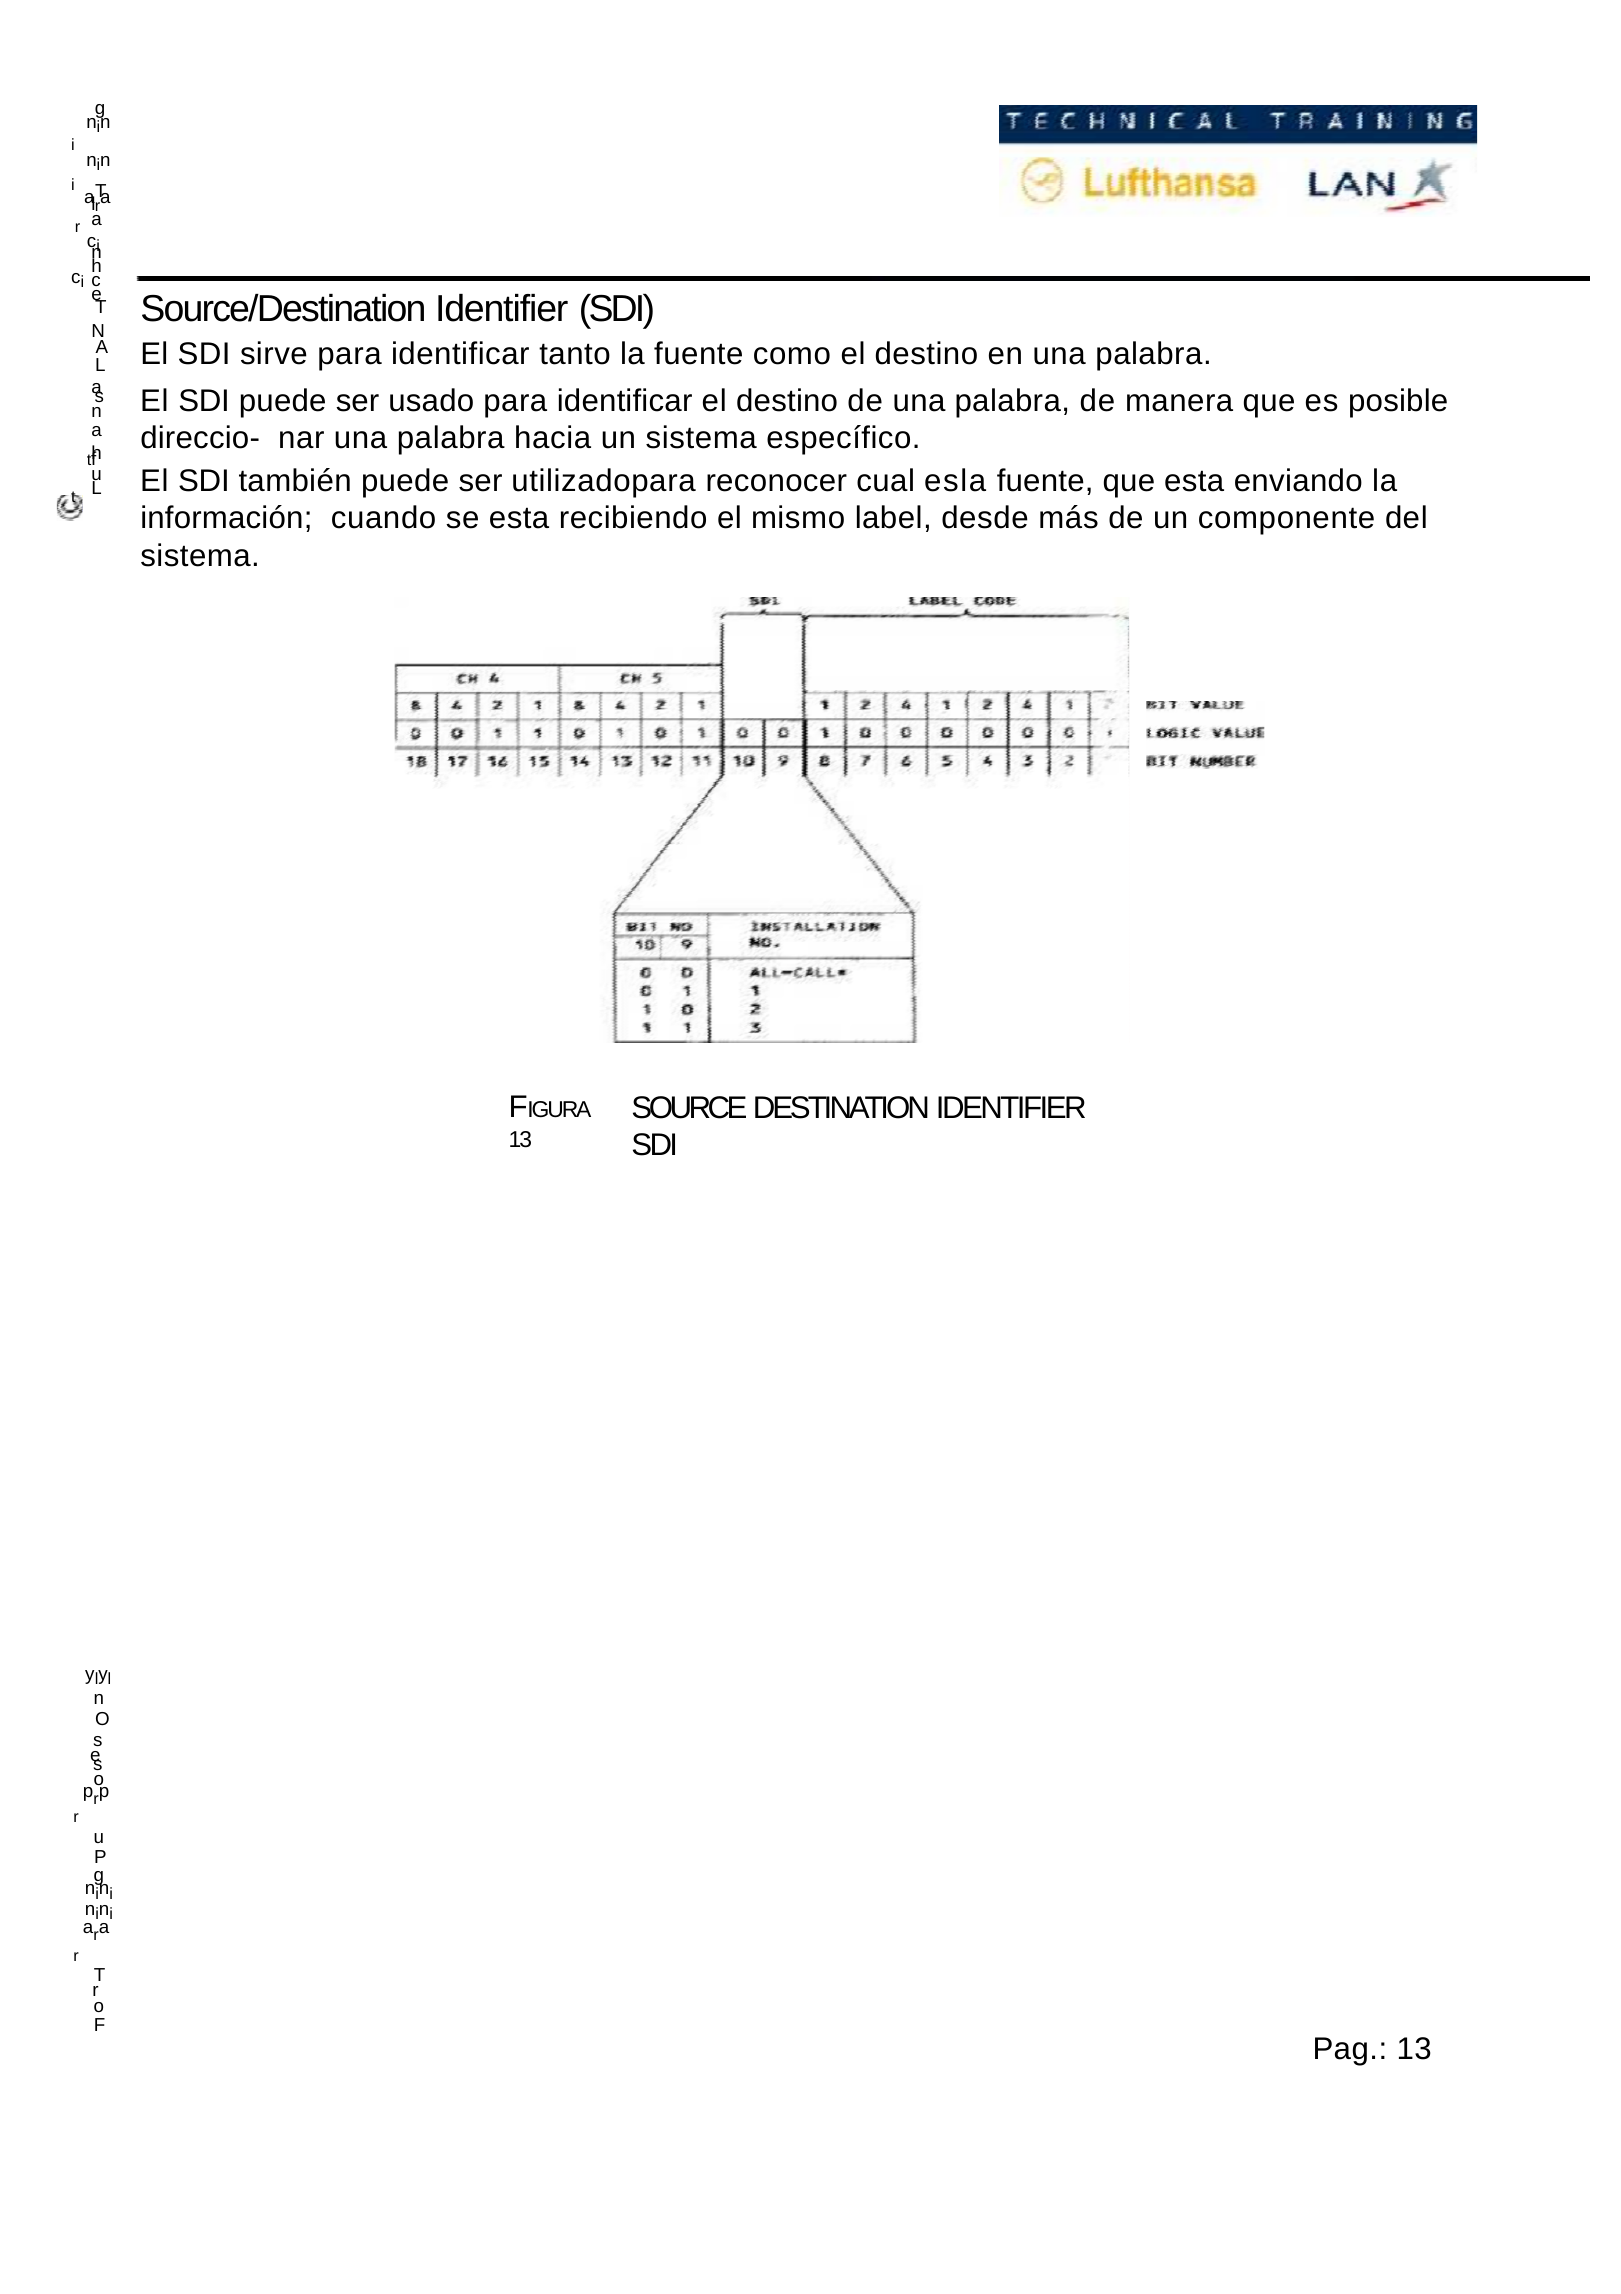

g
     nini
     nini
    arar

     T
     l
    a
     cici
    n
     h
    c
Source/Destination Identifier (SDI)
El SDI sirve para identificar tanto la fuente como el destino en una palabra.
El SDI puede ser usado para identificar el destino de una palabra, de manera que es posible direccio-  nar una palabra hacia un sistema específico.
El SDI también puede ser utilizadopara reconocer cual esla fuente, que esta enviando la información;  cuando se esta recibiendo el mismo label, desde más de un componente del sistema.

    e
     T
     N
     A
     L
    a
    s
    n
    a
     tht
      f
    u
     L

FIGURA 13
SOURCE DESTINATION IDENTIFIER SDI
     ylyl
    n
      O
    s
    e
    s
    o
    prpr
    u
     P
    g
     nini
     nini
    arar
     T
    r
    o
     F
Pag.: 13